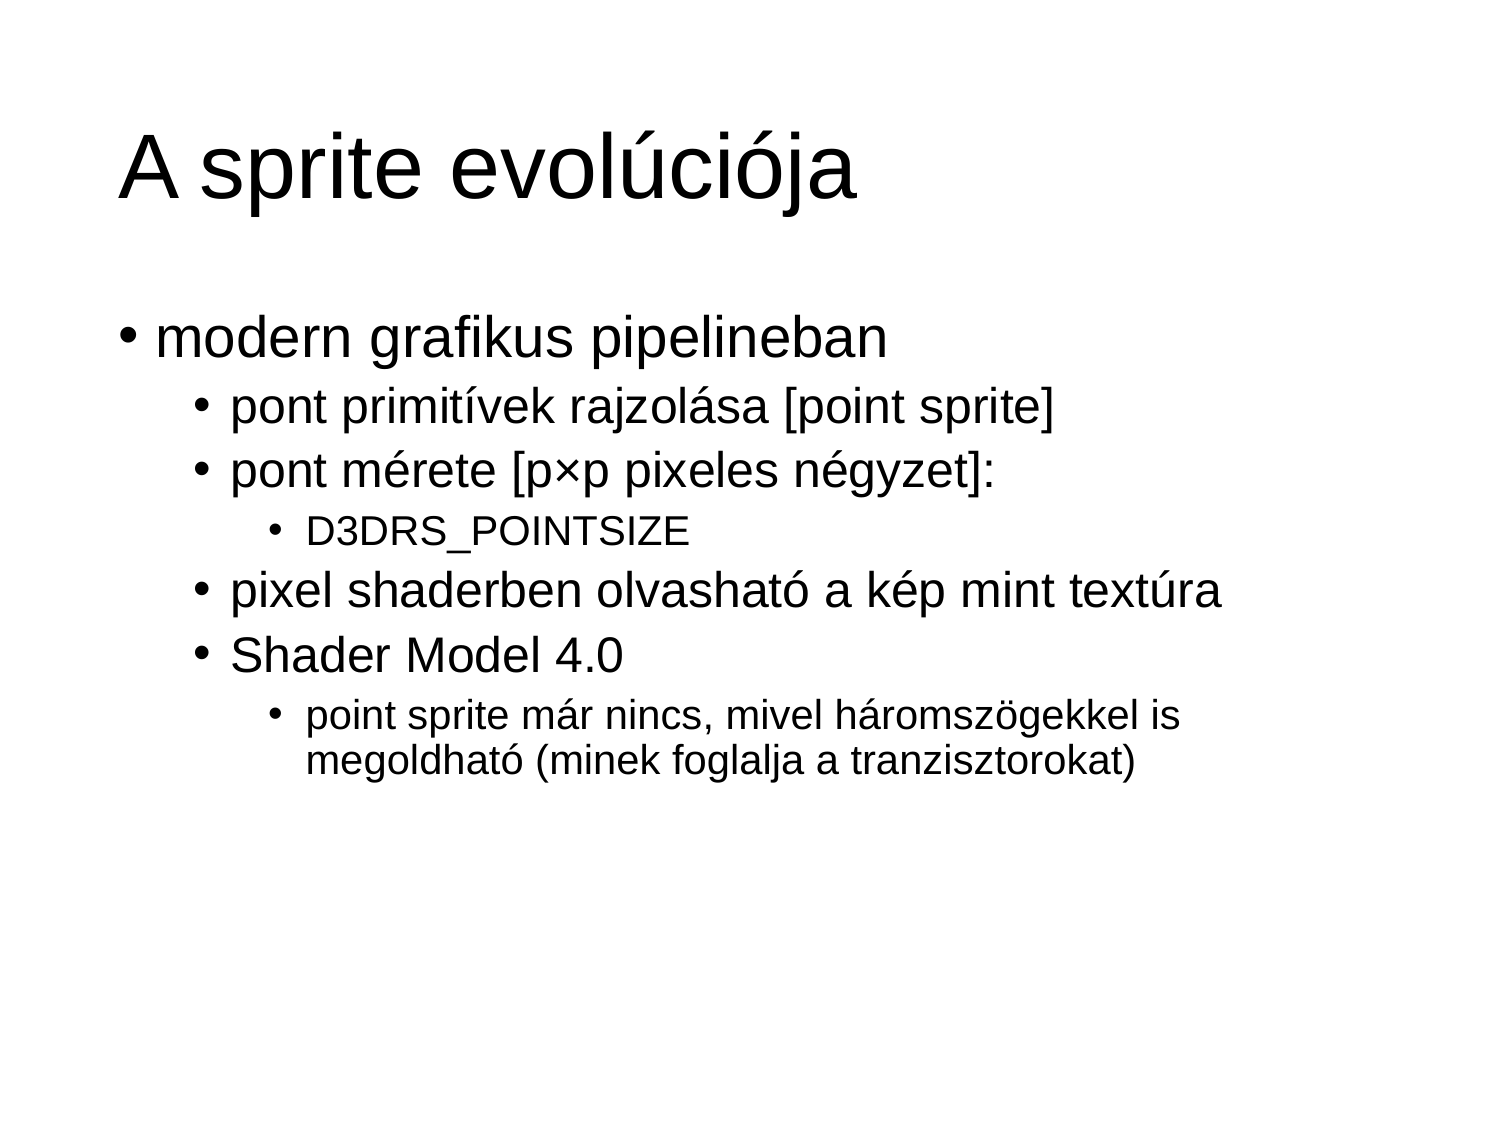

# A sprite evolúciója
modern grafikus pipelineban
pont primitívek rajzolása [point sprite]
pont mérete [p×p pixeles négyzet]:
D3DRS_POINTSIZE
pixel shaderben olvasható a kép mint textúra
Shader Model 4.0
point sprite már nincs, mivel háromszögekkel is megoldható (minek foglalja a tranzisztorokat)